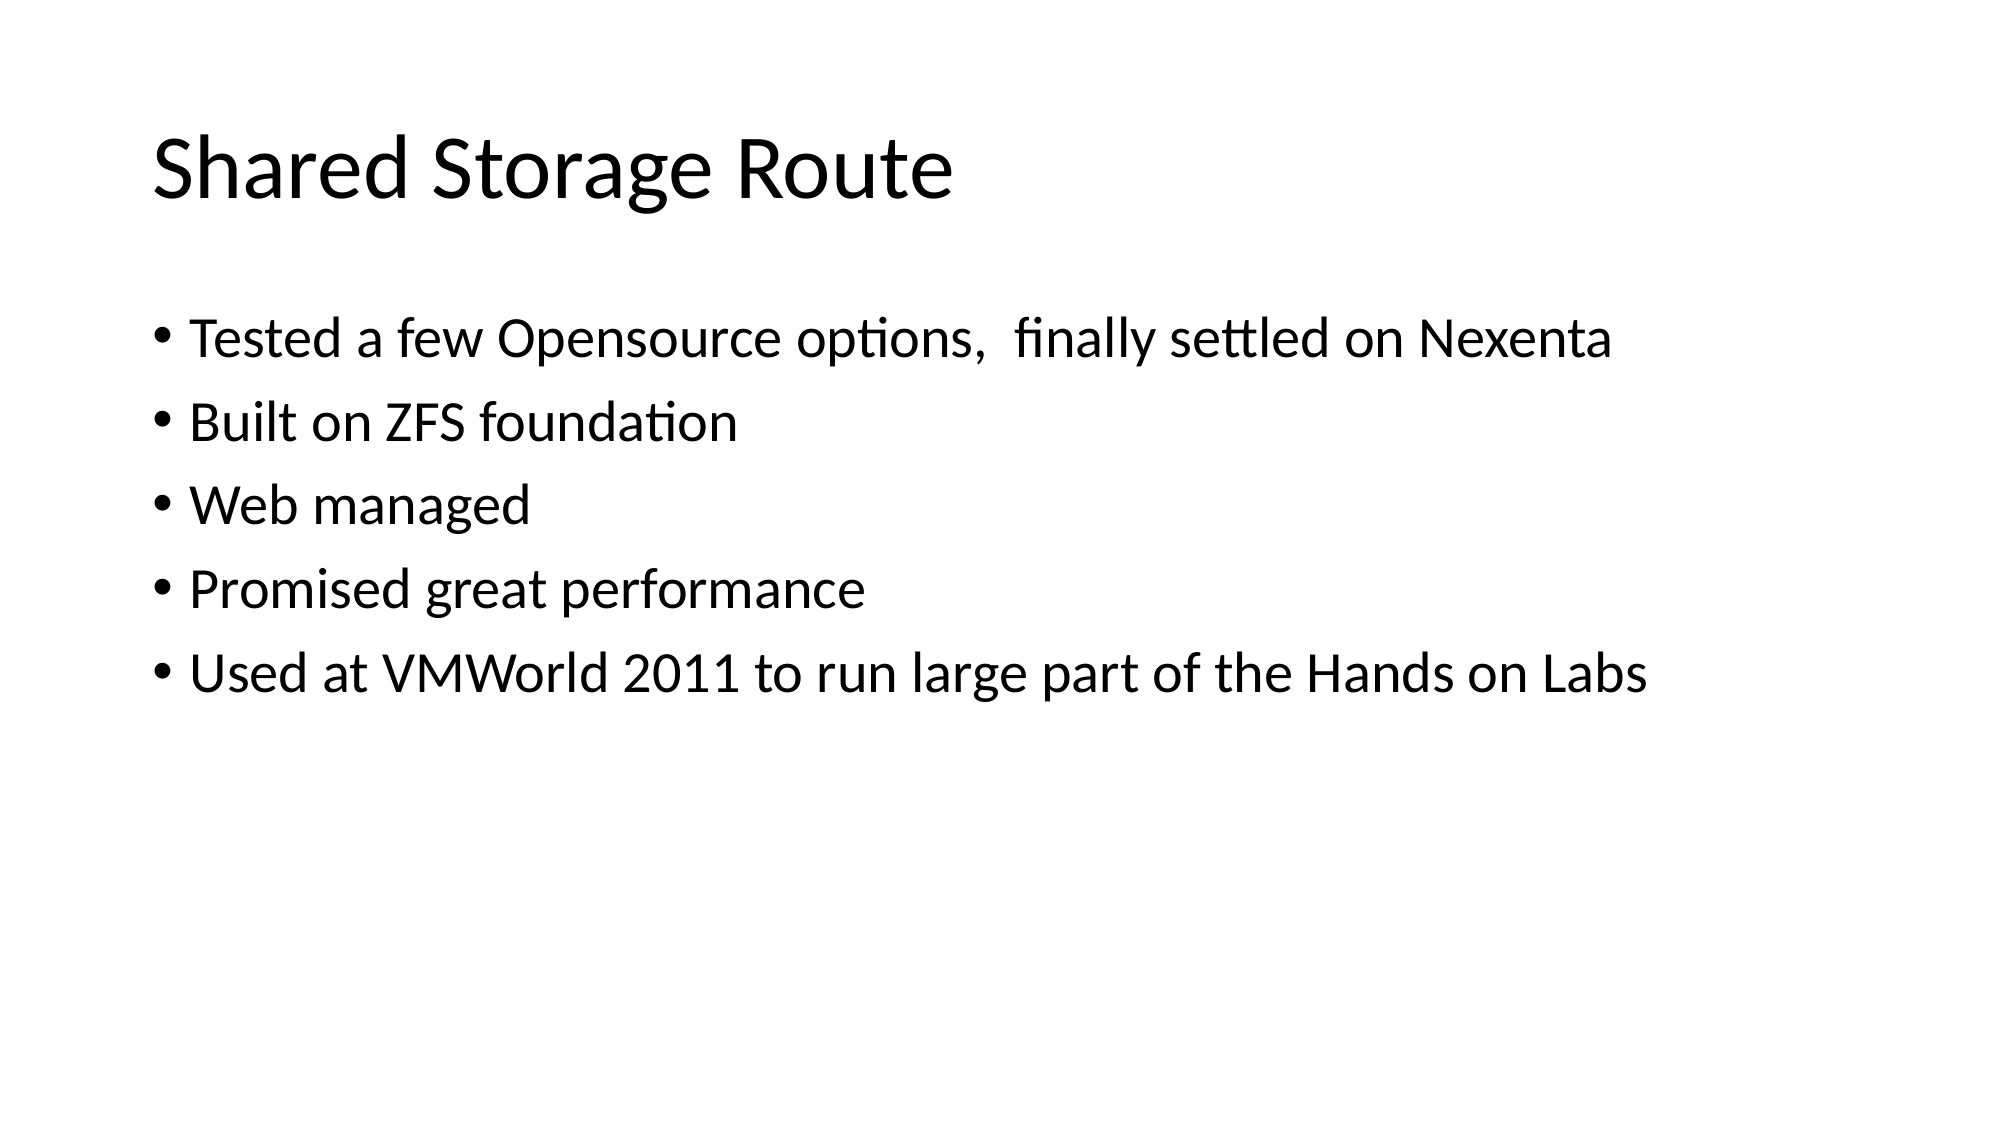

# Shared Storage Route
Tested a few Opensource options,  finally settled on Nexenta
Built on ZFS foundation
Web managed
Promised great performance
Used at VMWorld 2011 to run large part of the Hands on Labs